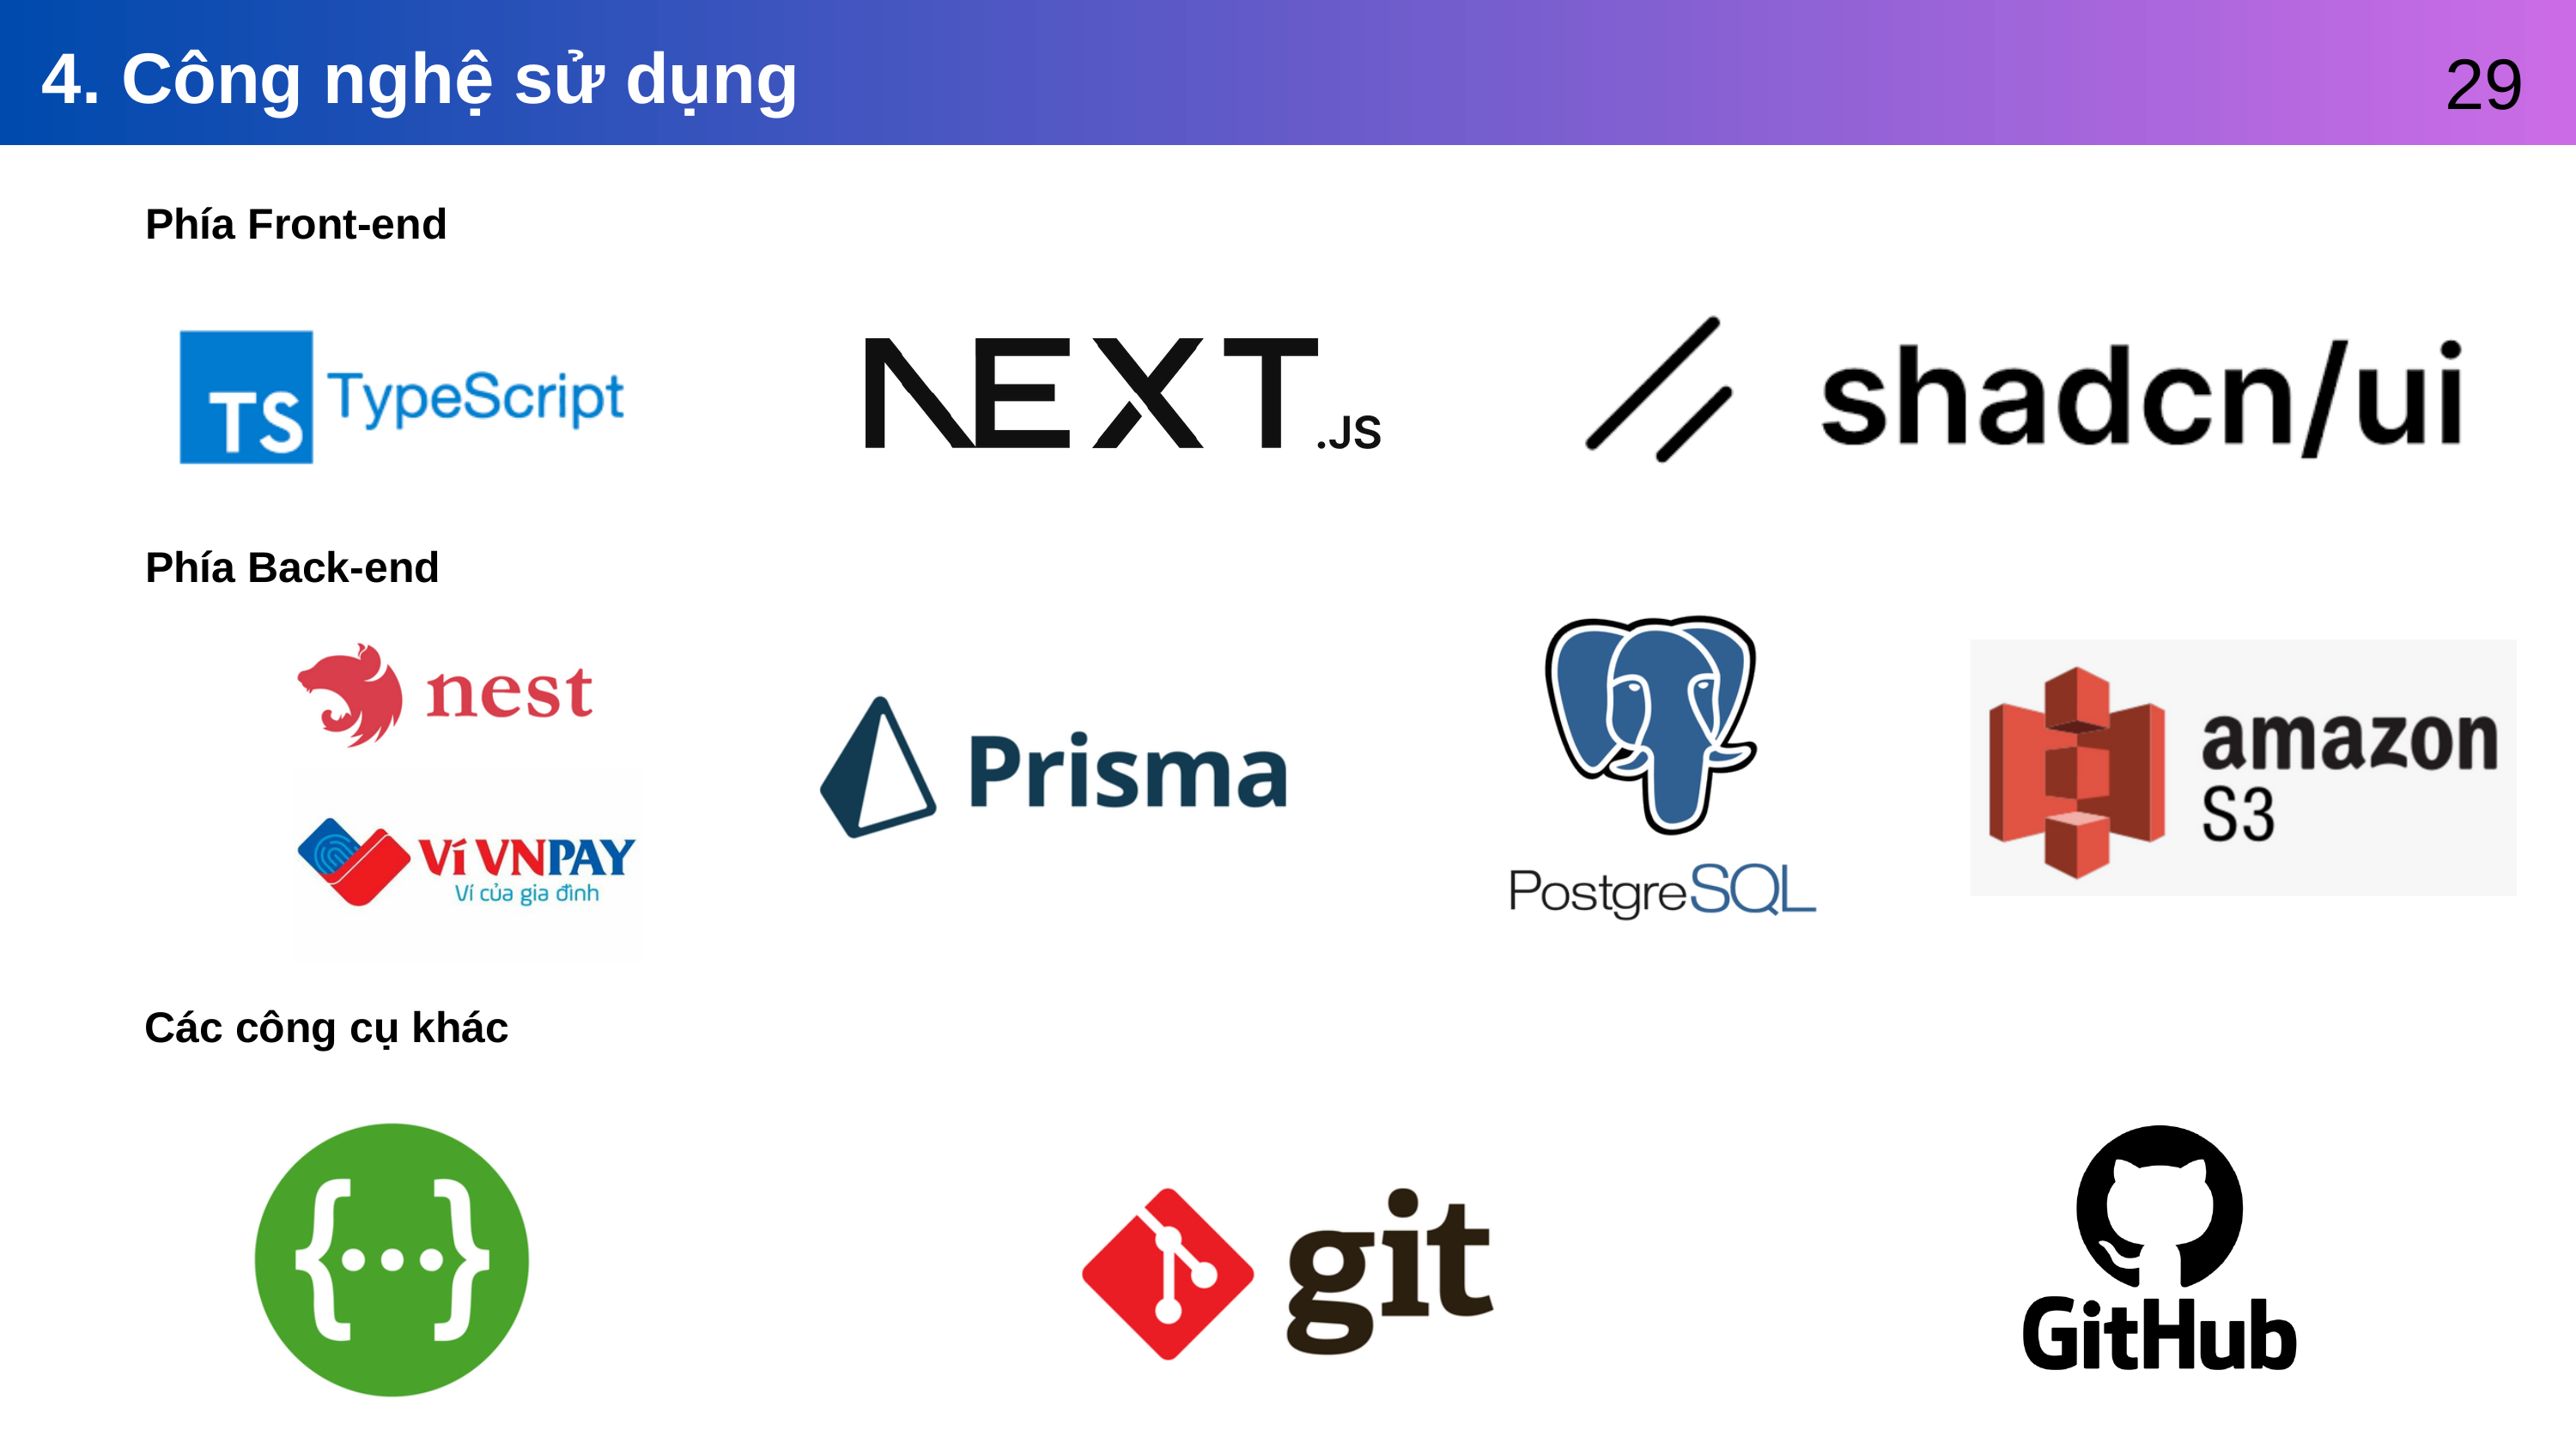

29
4. Công nghệ sử dụng
Phía Front-end

Phía Back-end

Các công cụ khác